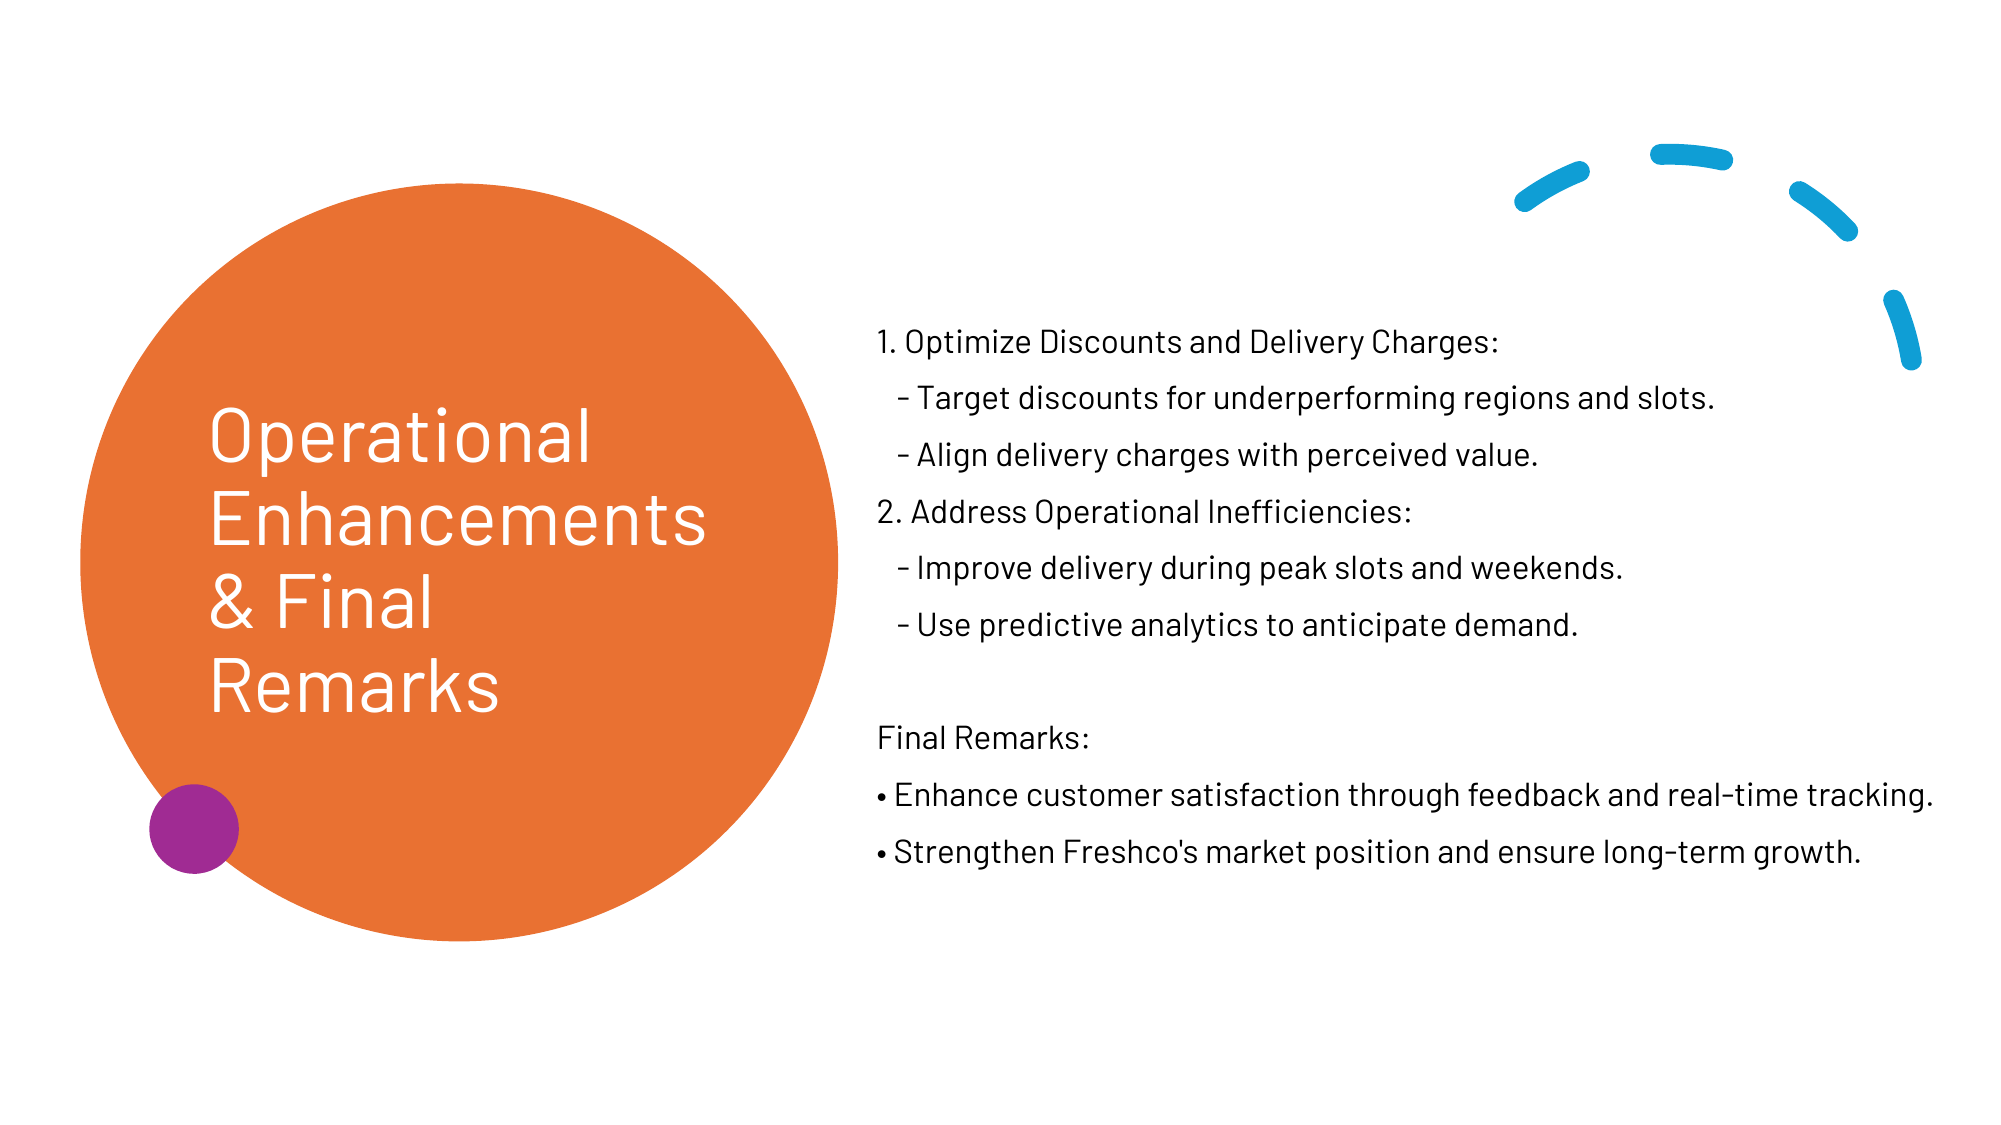

# Operational Enhancements & Final Remarks
1. Optimize Discounts and Delivery Charges:
   - Target discounts for underperforming regions and slots.
   - Align delivery charges with perceived value.
2. Address Operational Inefficiencies:
   - Improve delivery during peak slots and weekends.
   - Use predictive analytics to anticipate demand.

Final Remarks:
• Enhance customer satisfaction through feedback and real-time tracking.
• Strengthen Freshco's market position and ensure long-term growth.